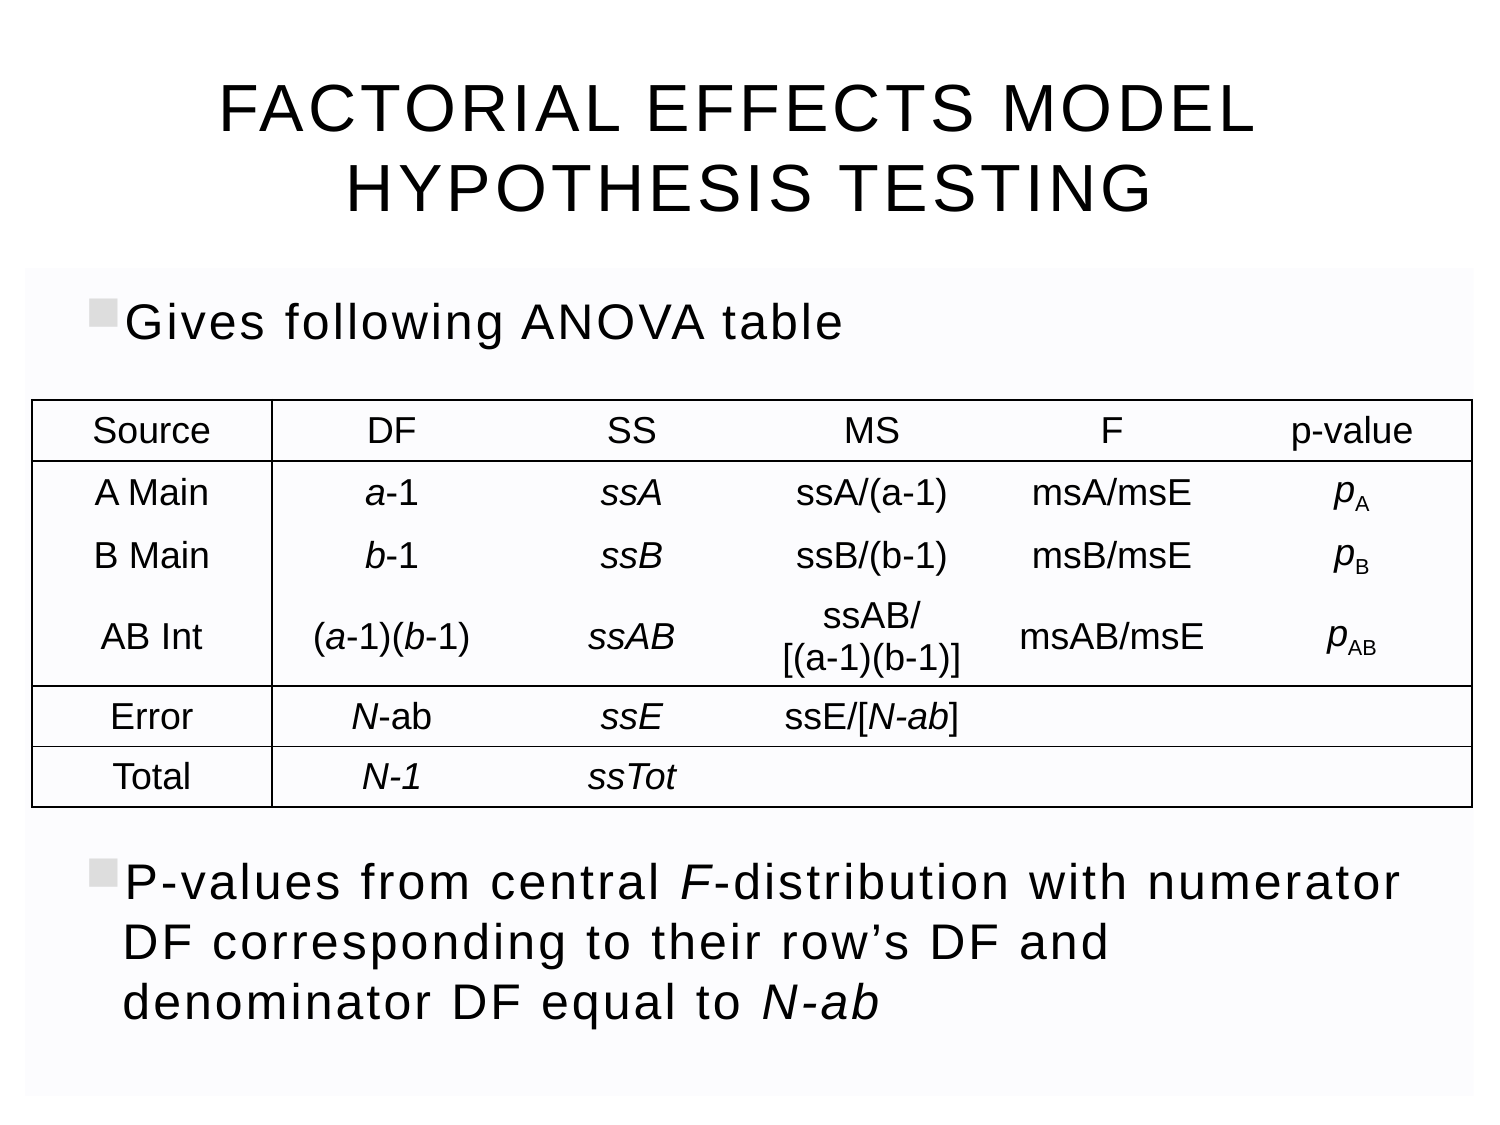

# Factorial Effects Model Hypothesis Testing
Gives following ANOVA table

P-values from central F-distribution with numerator DF corresponding to their row’s DF and denominator DF equal to N-ab
| Source | DF | SS | MS | F | p-value |
| --- | --- | --- | --- | --- | --- |
| A Main | a-1 | ssA | ssA/(a-1) | msA/msE | pA |
| B Main | b-1 | ssB | ssB/(b-1) | msB/msE | pB |
| AB Int | (a-1)(b-1) | ssAB | ssAB/ [(a-1)(b-1)] | msAB/msE | pAB |
| Error | N-ab | ssE | ssE/[N-ab] |  |  |
| Total | N-1 | ssTot |  |  |  |